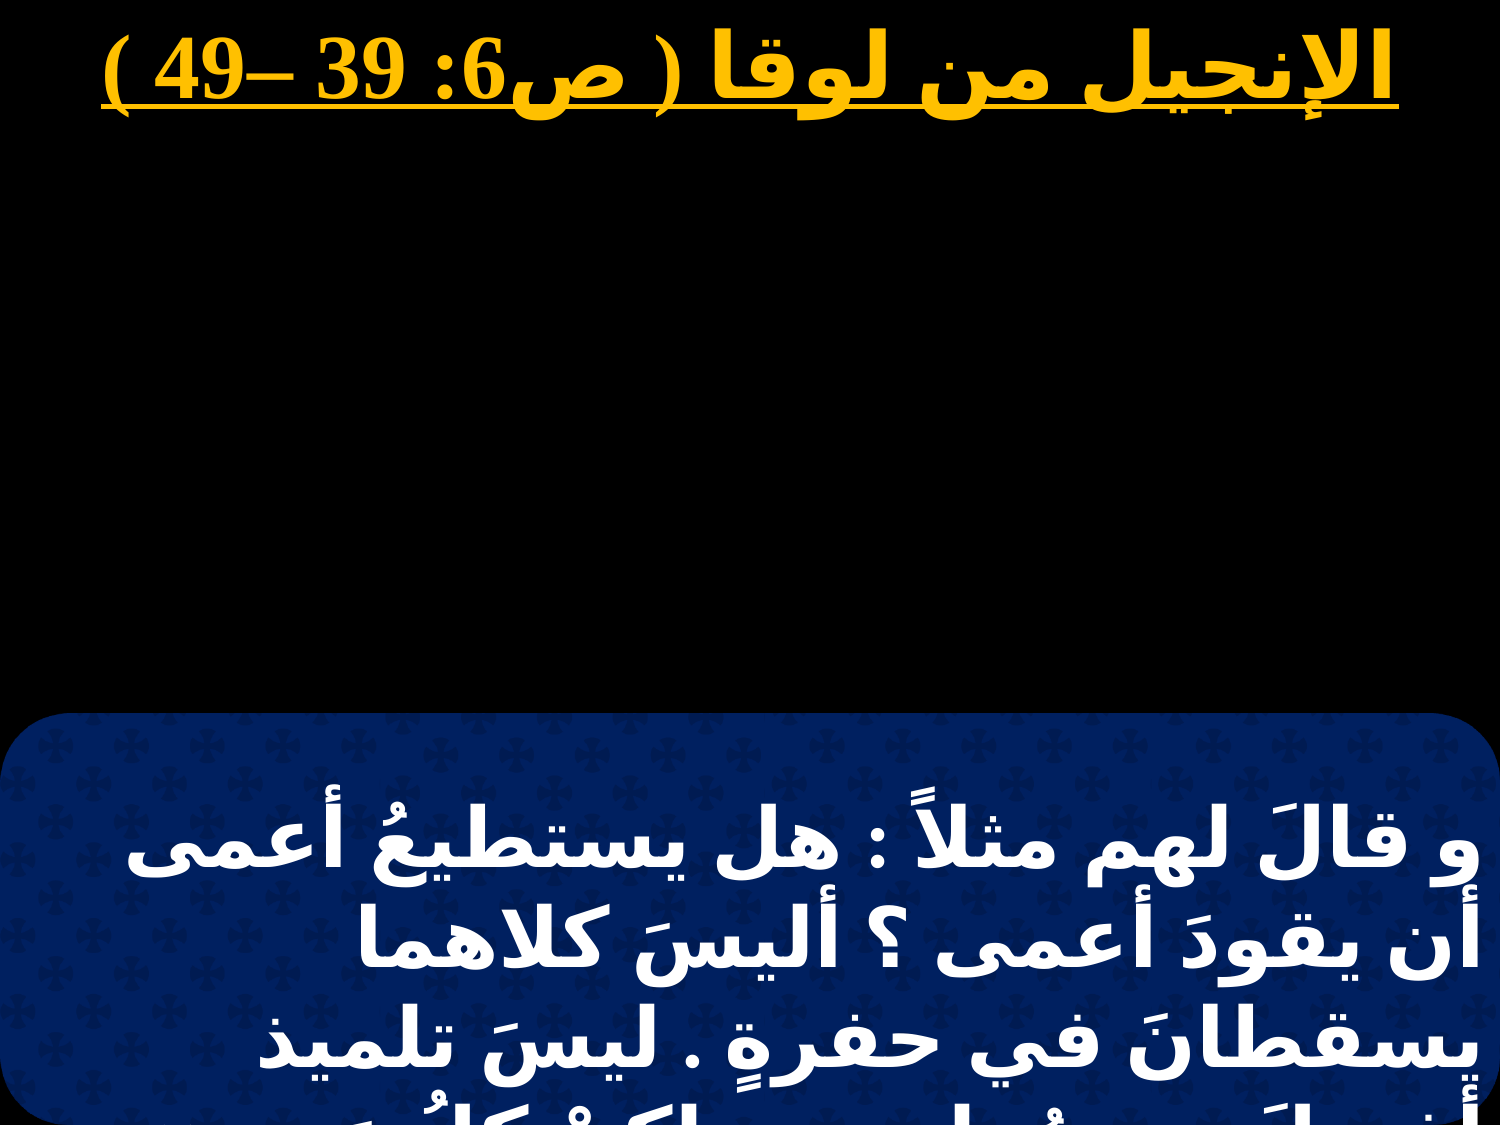

الإنجيل من لوقا ( ص6: 39 –49 )
و قالَ لهم مثلاً : هل يستطيعُ أعمى أن يقودَ أعمى ؟ أليسَ كلاهما يسقطانَ في حفرةٍ . ليسَ تلميذ أفضلَ مِن مُعلمهِ . و لكنْ كلُ مَن هوَ كاملٌ يكونُ مِثل مُعلمه .